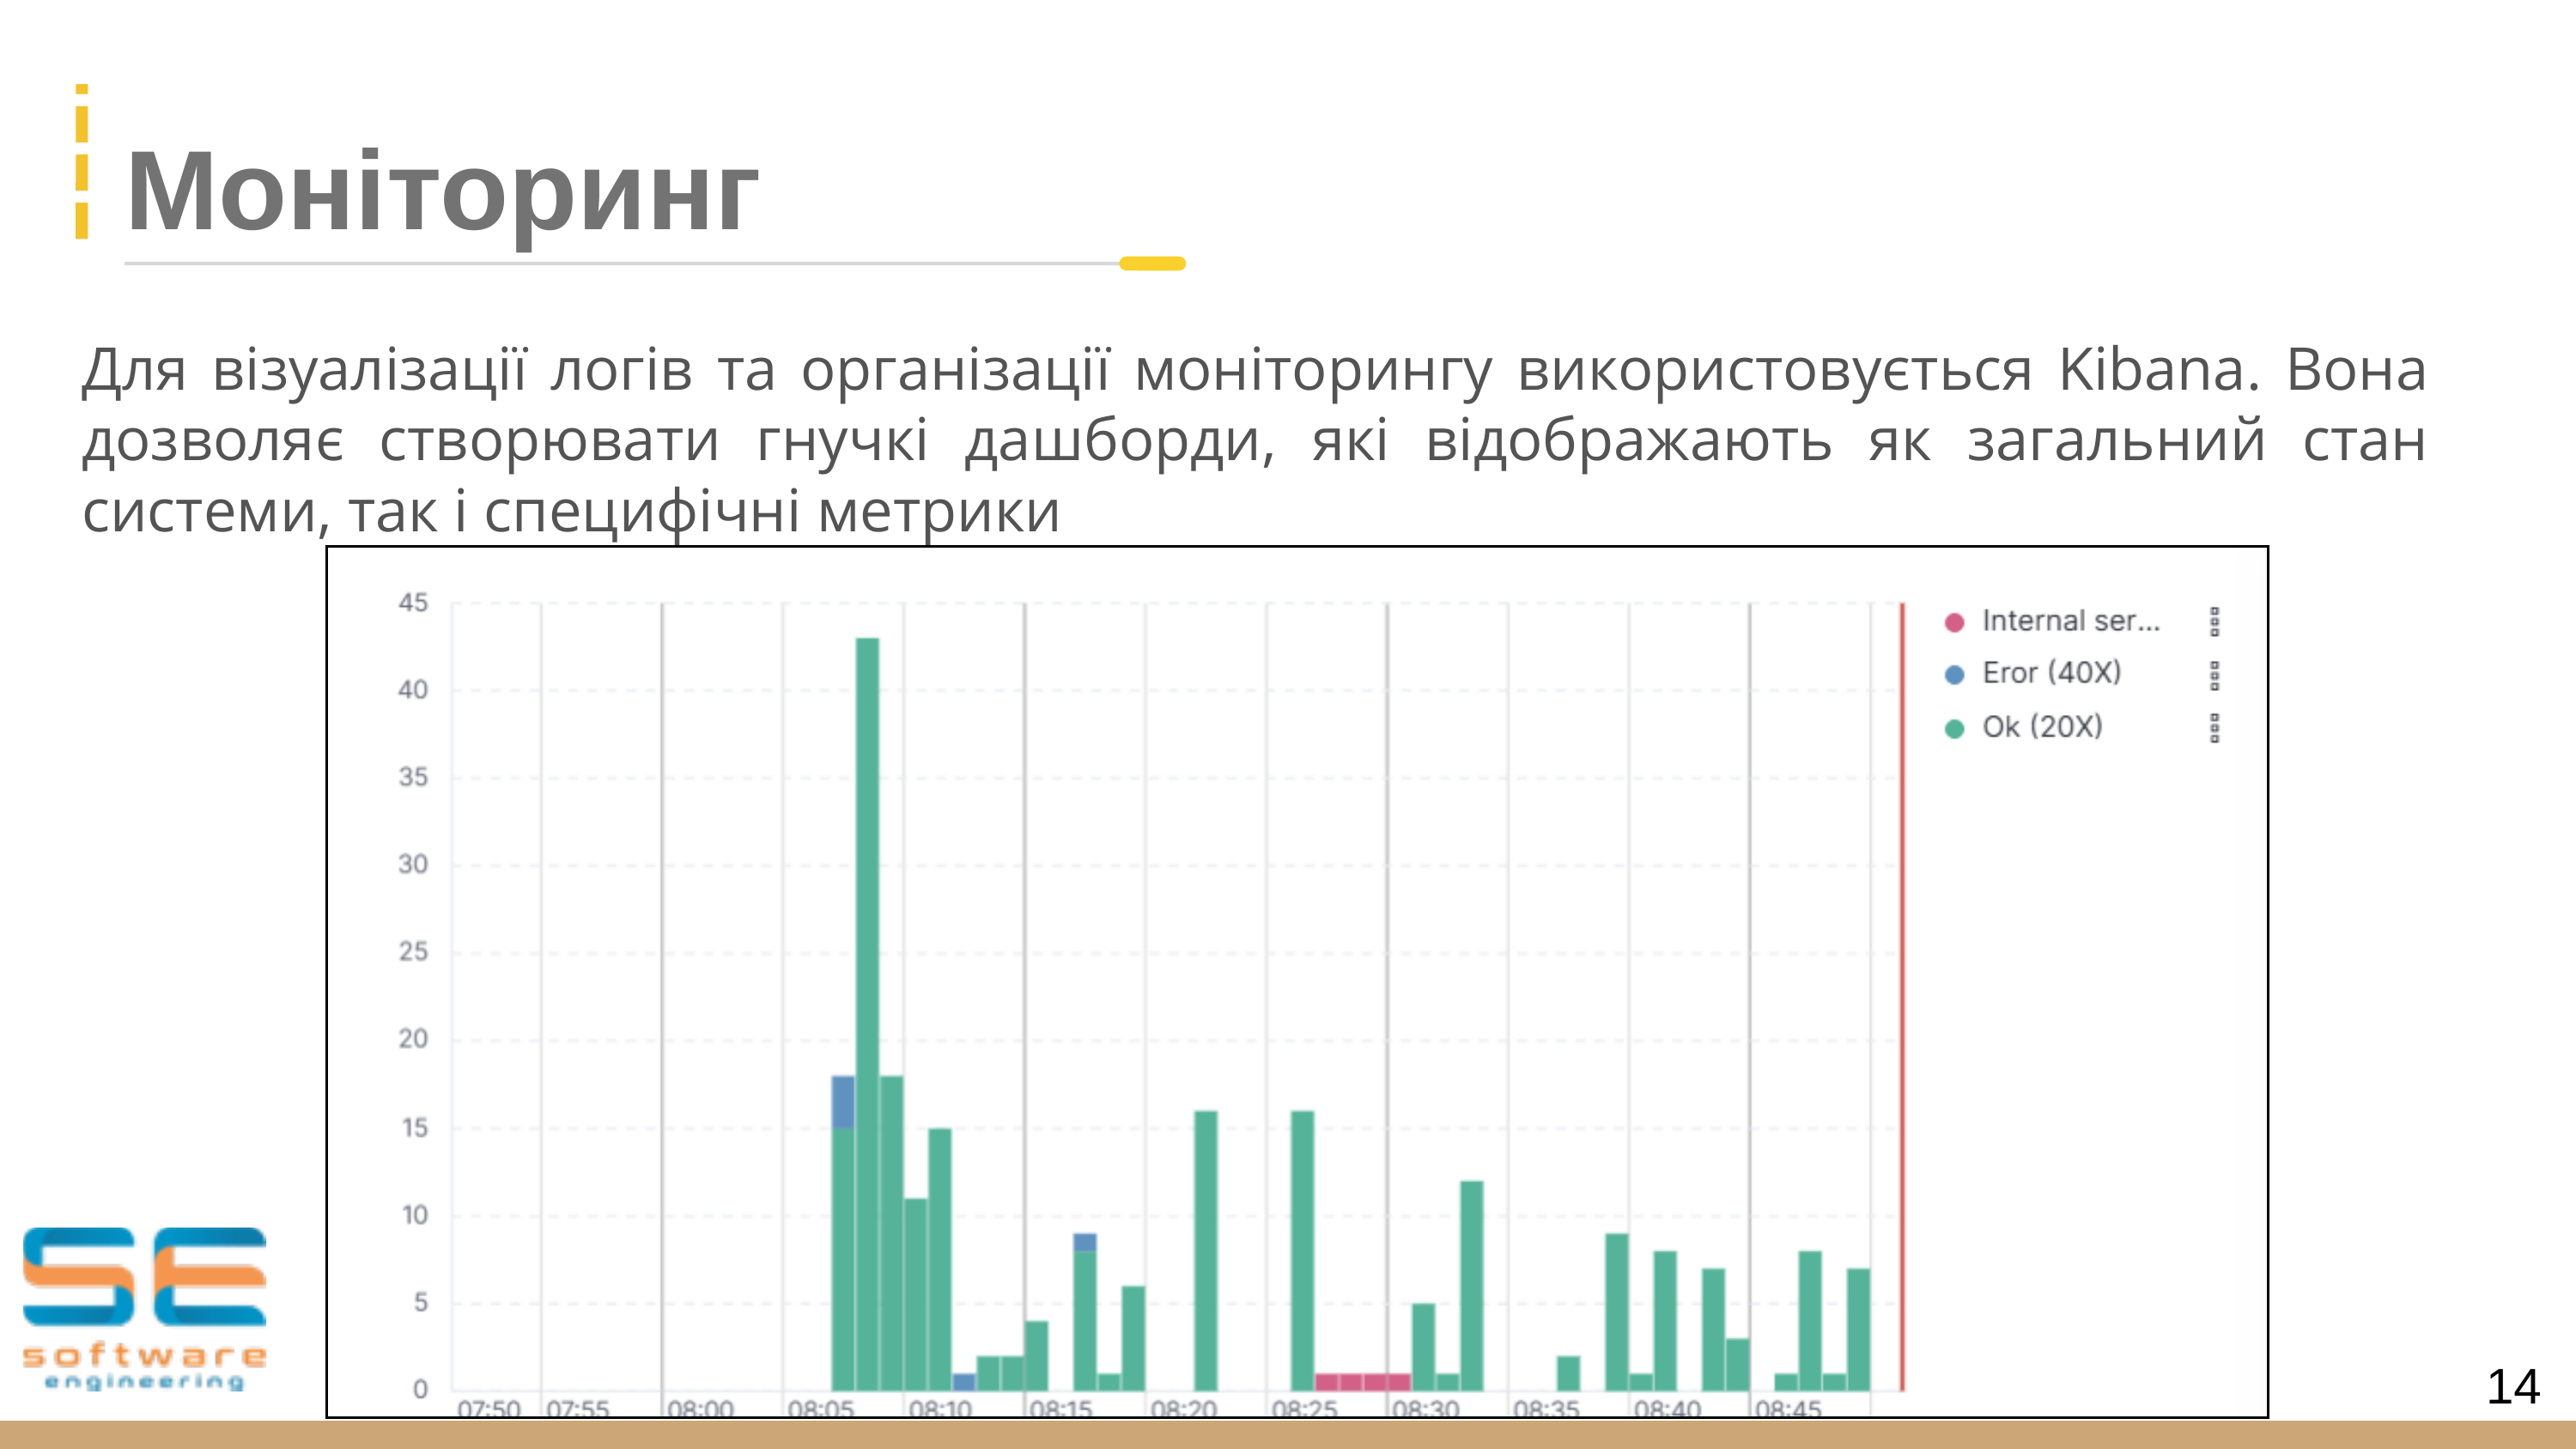

Моніторинг

Для візуалізації логів та організації моніторингу використовується Kibana. Вона дозволяє створювати гнучкі дашборди, які відображають як загальний стан системи, так і специфічні метрики

14